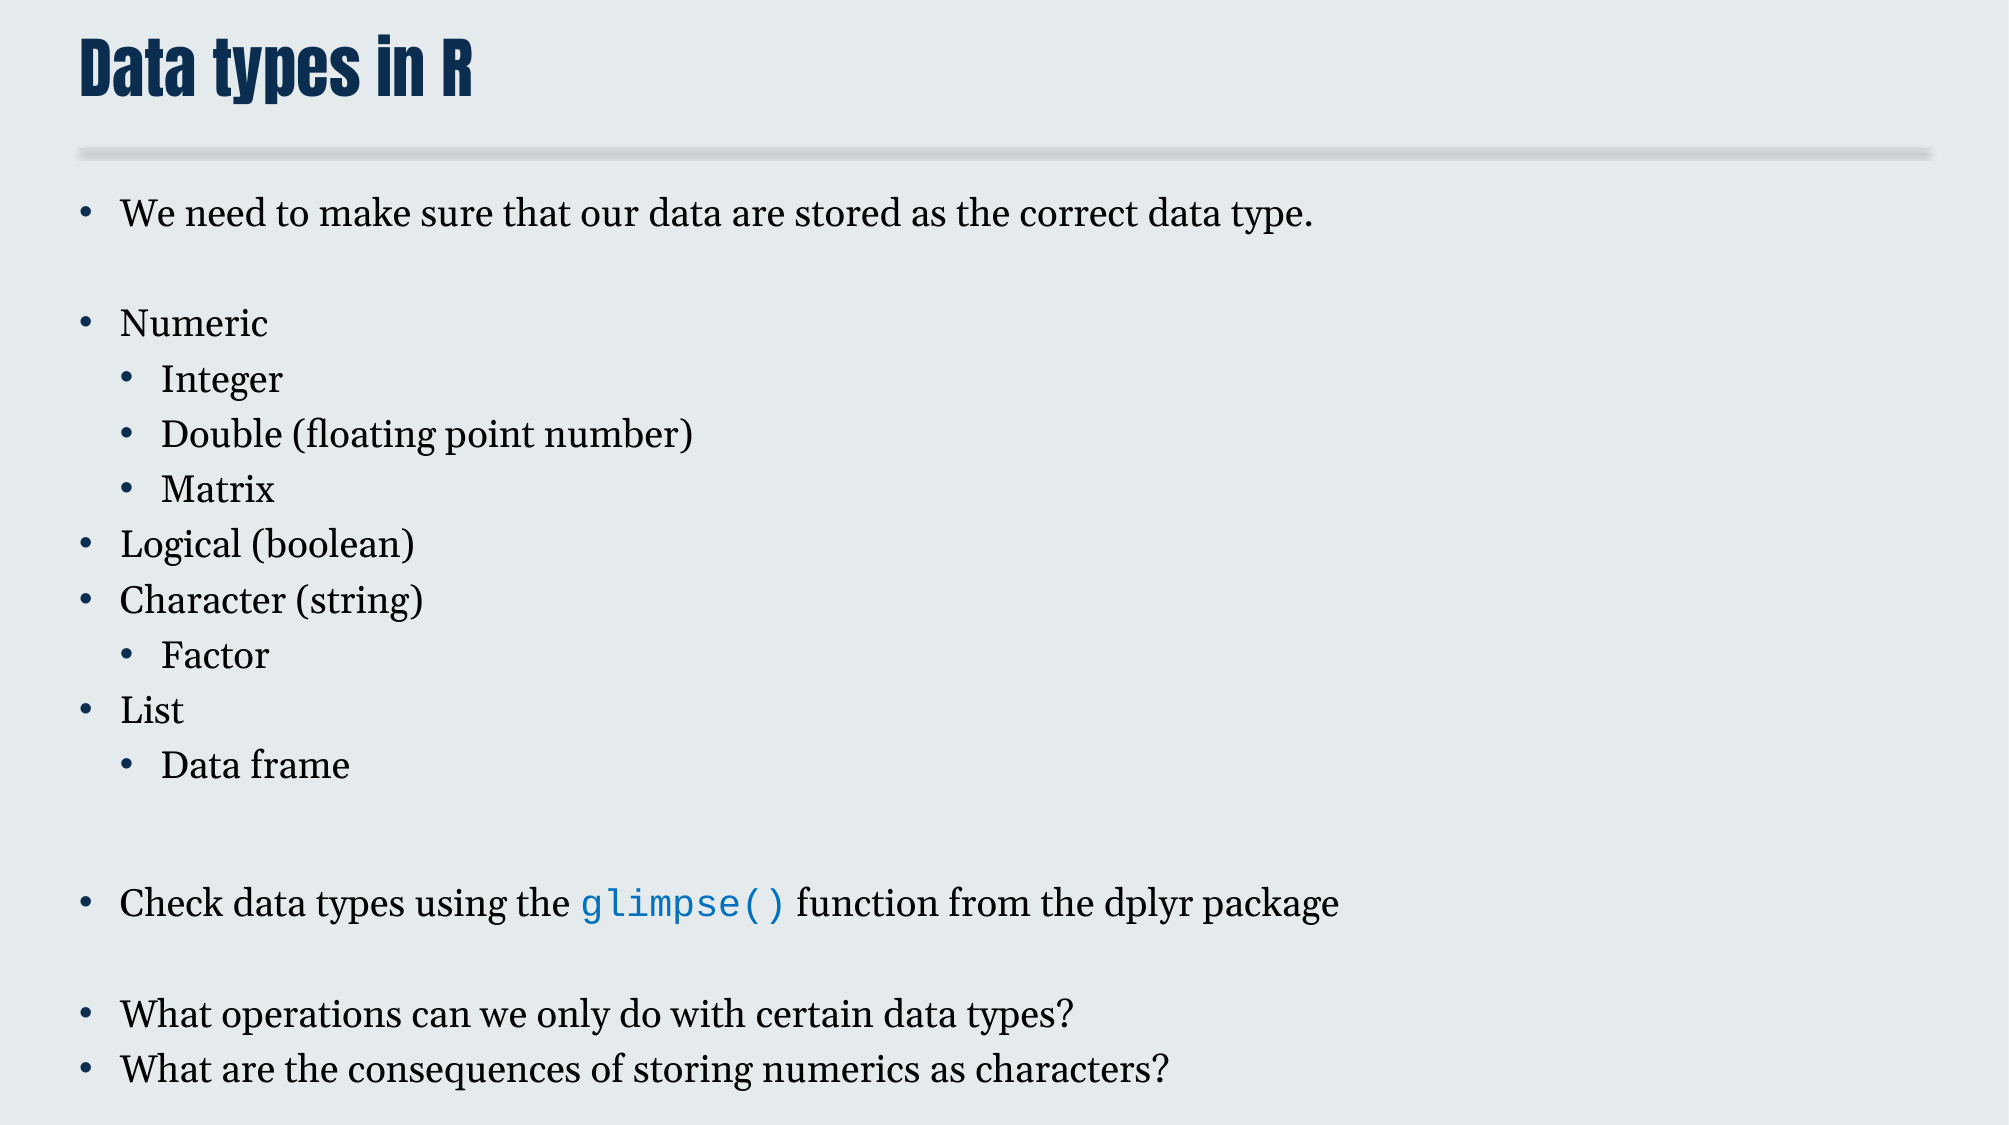

# Data types in R
We need to make sure that our data are stored as the correct data type.

Numeric
Integer
Double (floating point number)
Matrix
Logical (boolean)
Character (string)
Factor
List
Data frame

Check data types using the glimpse() function from the dplyr package

What operations can we only do with certain data types?
What are the consequences of storing numerics as characters?